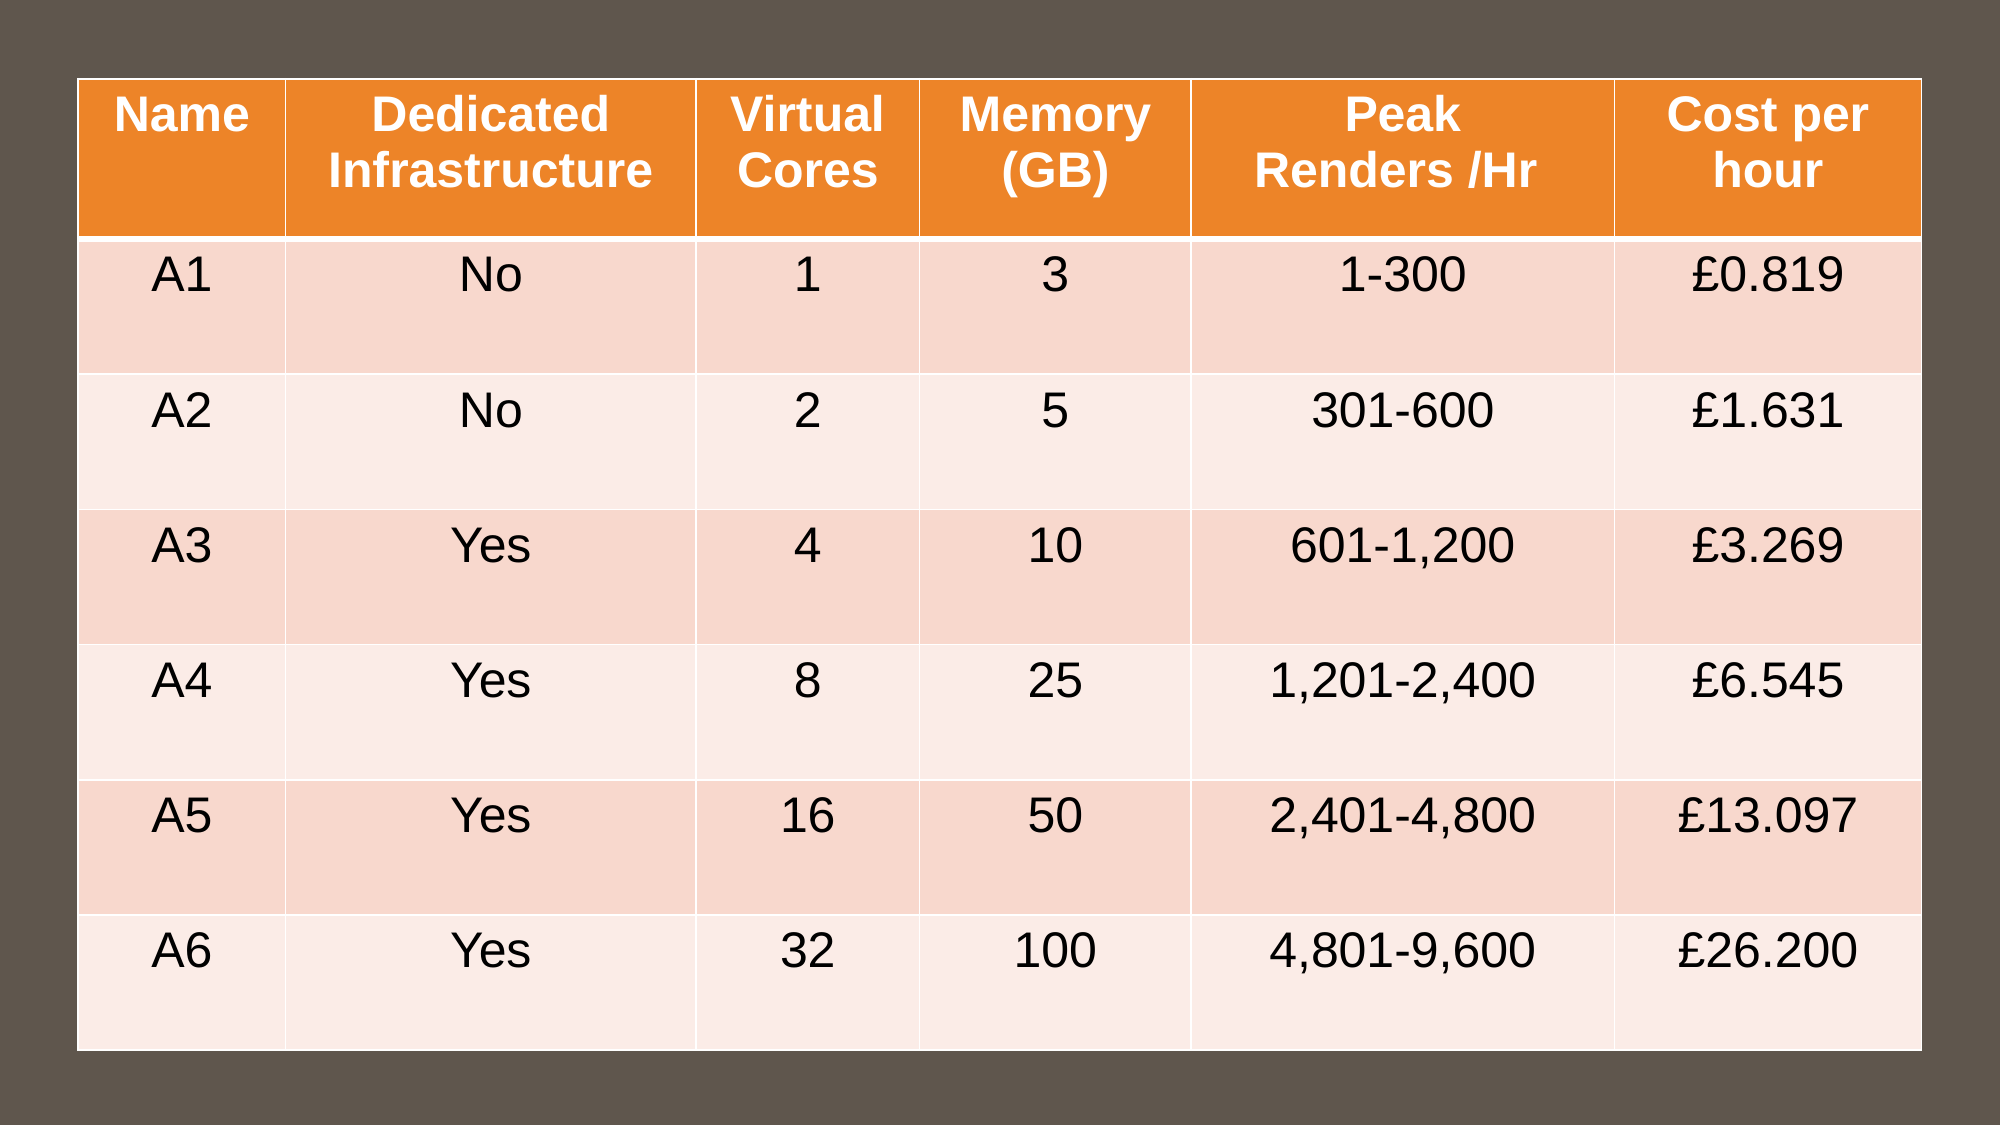

| Name | Dedicated Infrastructure | Virtual Cores | Memory (GB) | Peak Renders /Hr | Cost per hour |
| --- | --- | --- | --- | --- | --- |
| A1 | No | 1 | 3 | 1-300 | £0.819 |
| A2 | No | 2 | 5 | 301-600 | £1.631 |
| A3 | Yes | 4 | 10 | 601-1,200 | £3.269 |
| A4 | Yes | 8 | 25 | 1,201-2,400 | £6.545 |
| A5 | Yes | 16 | 50 | 2,401-4,800 | £13.097 |
| A6 | Yes | 32 | 100 | 4,801-9,600 | £26.200 |